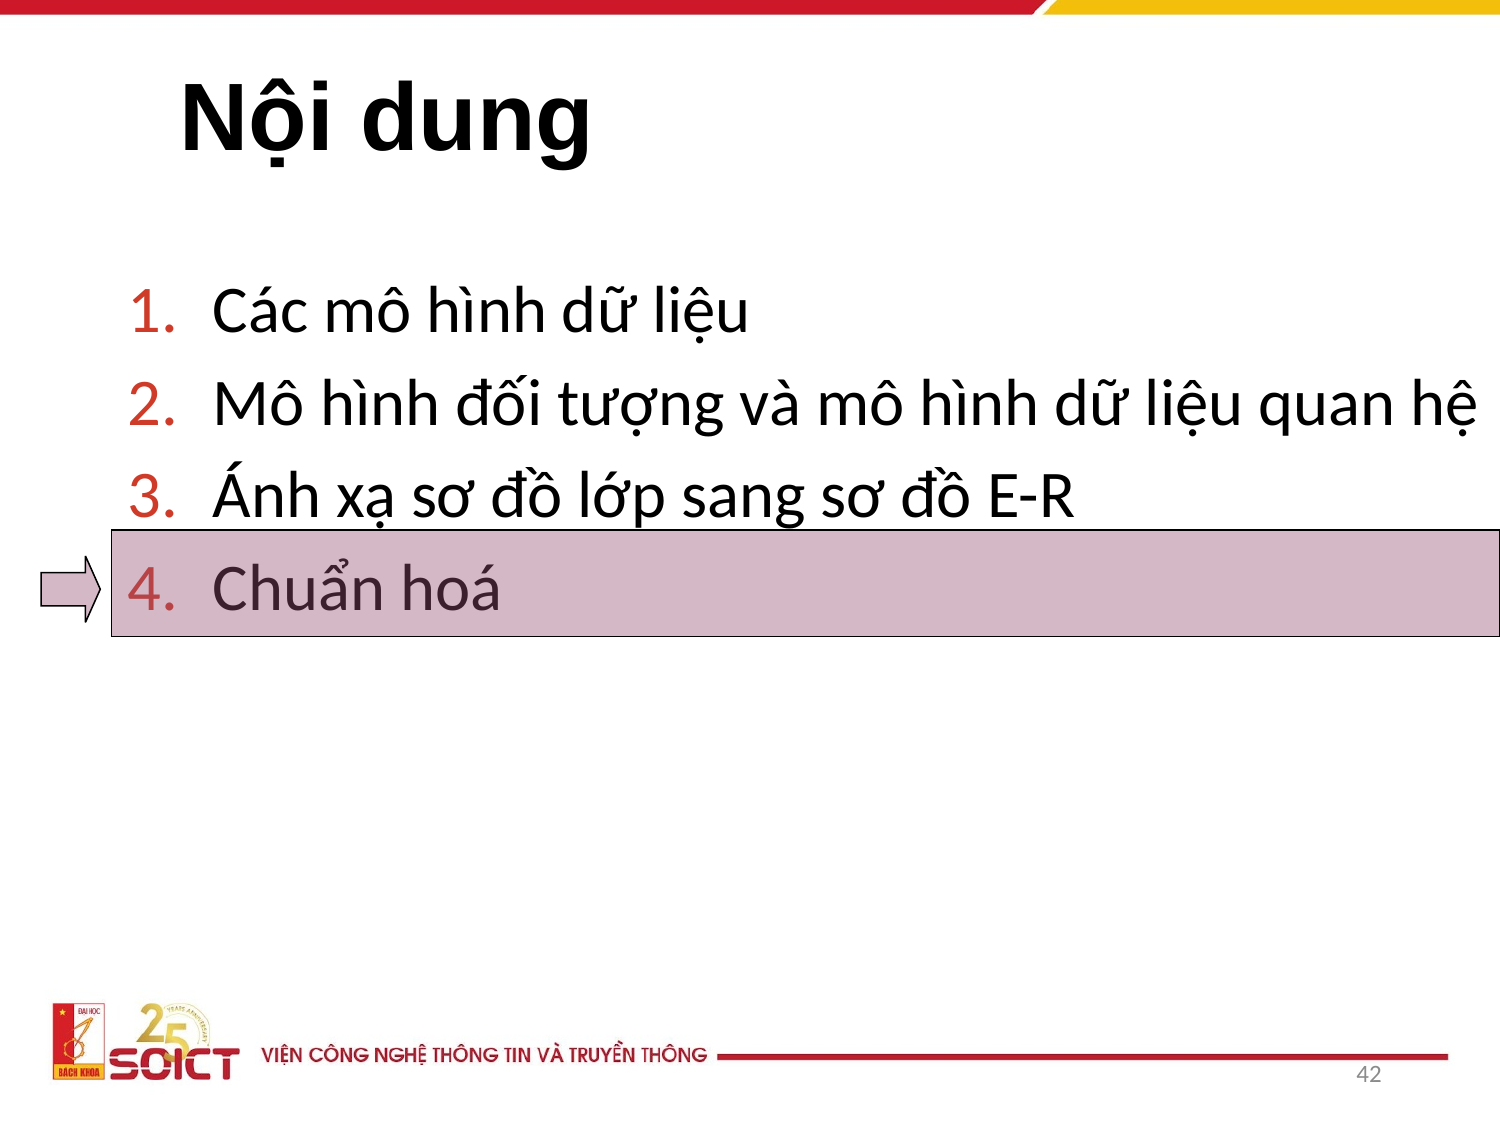

Nội dung
Các mô hình dữ liệu
Mô hình đối tượng và mô hình dữ liệu quan hệ
Ánh xạ sơ đồ lớp sang sơ đồ E-R
Chuẩn hoá

42